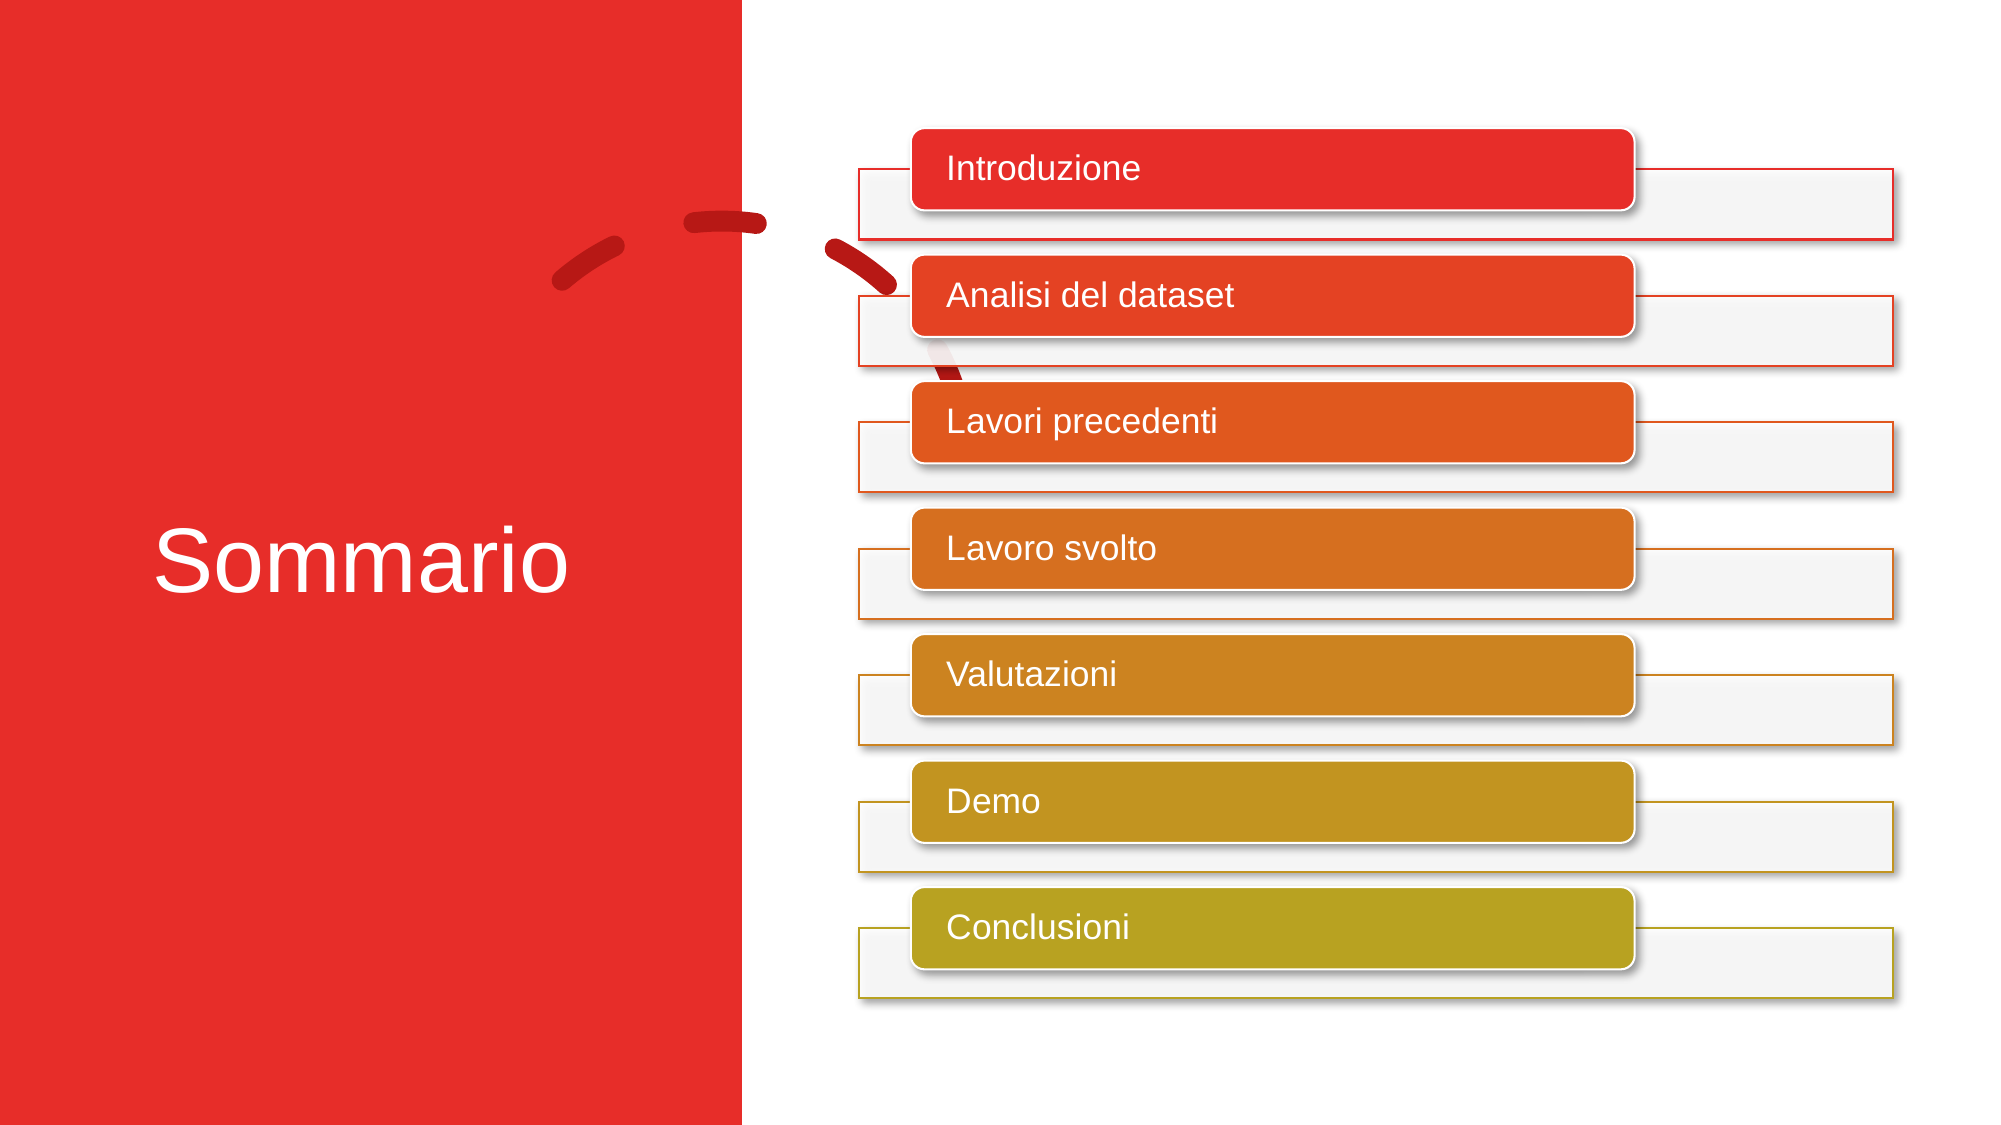

# Sommario
Introduzione
Analisi del dataset
Lavori precedenti
Lavoro svolto
Valutazioni
Demo
Conclusioni